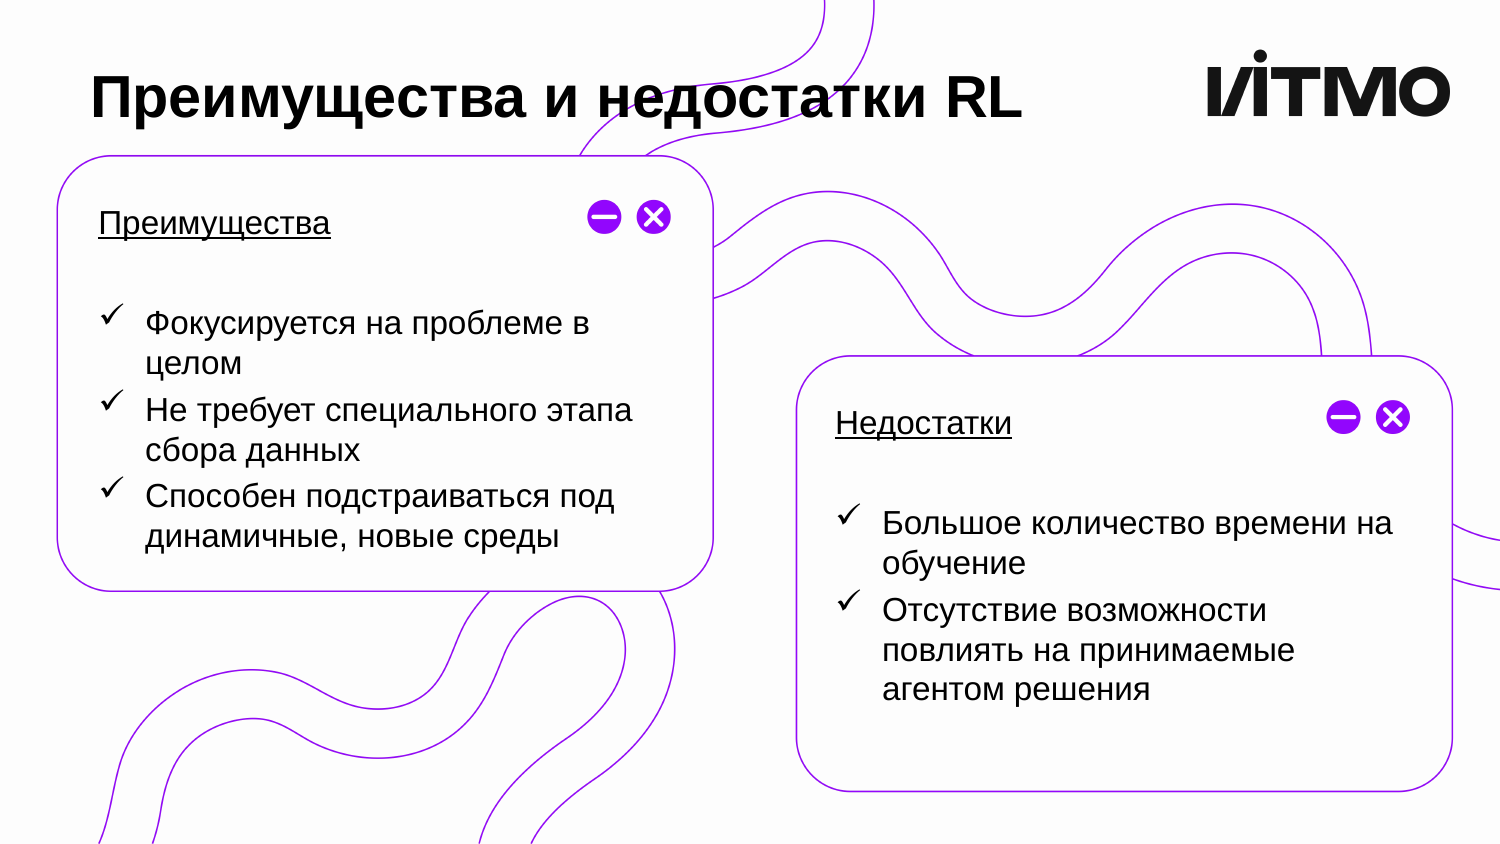

# Преимущества и недостатки RL
Преимущества
Фокусируется на проблеме в целом
Не требует специального этапа сбора данных
Способен подстраиваться под динамичные, новые среды
Недостатки
Большое количество времени на обучение
Отсутствие возможности повлиять на принимаемые агентом решения